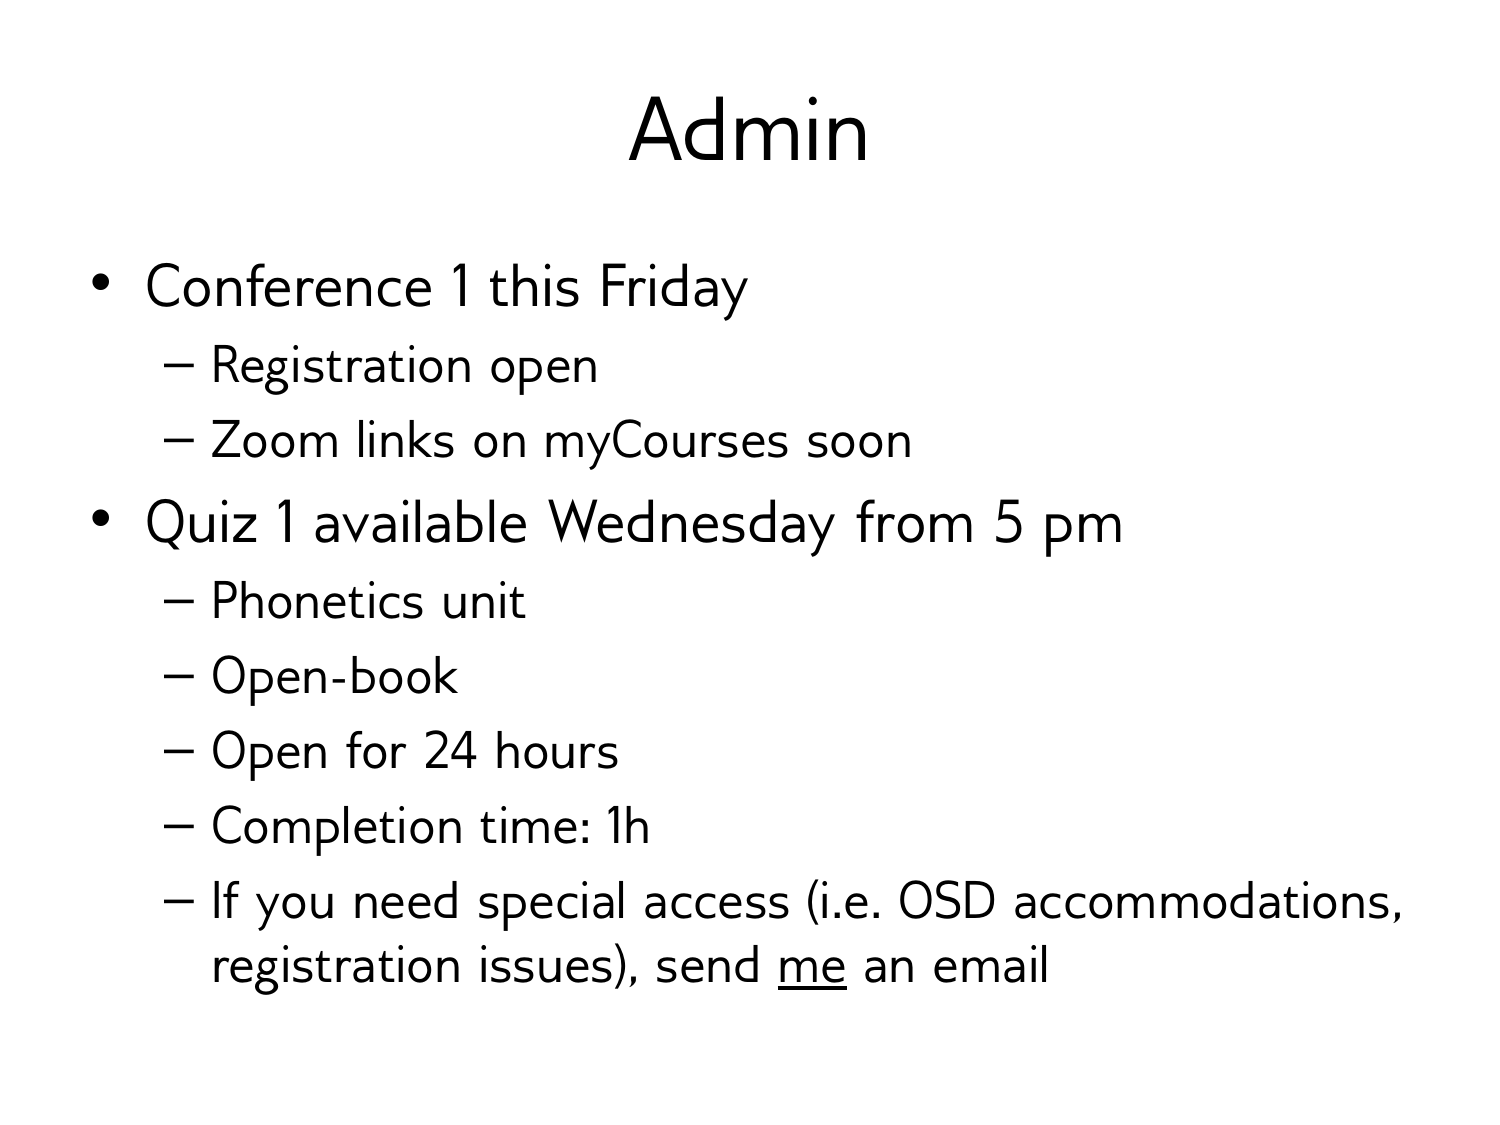

# Admin
Conference 1 this Friday
Registration open
Zoom links on myCourses soon
Quiz 1 available Wednesday from 5 pm
Phonetics unit
Open-book
Open for 24 hours
Completion time: 1h
If you need special access (i.e. OSD accommodations, registration issues), send me an email